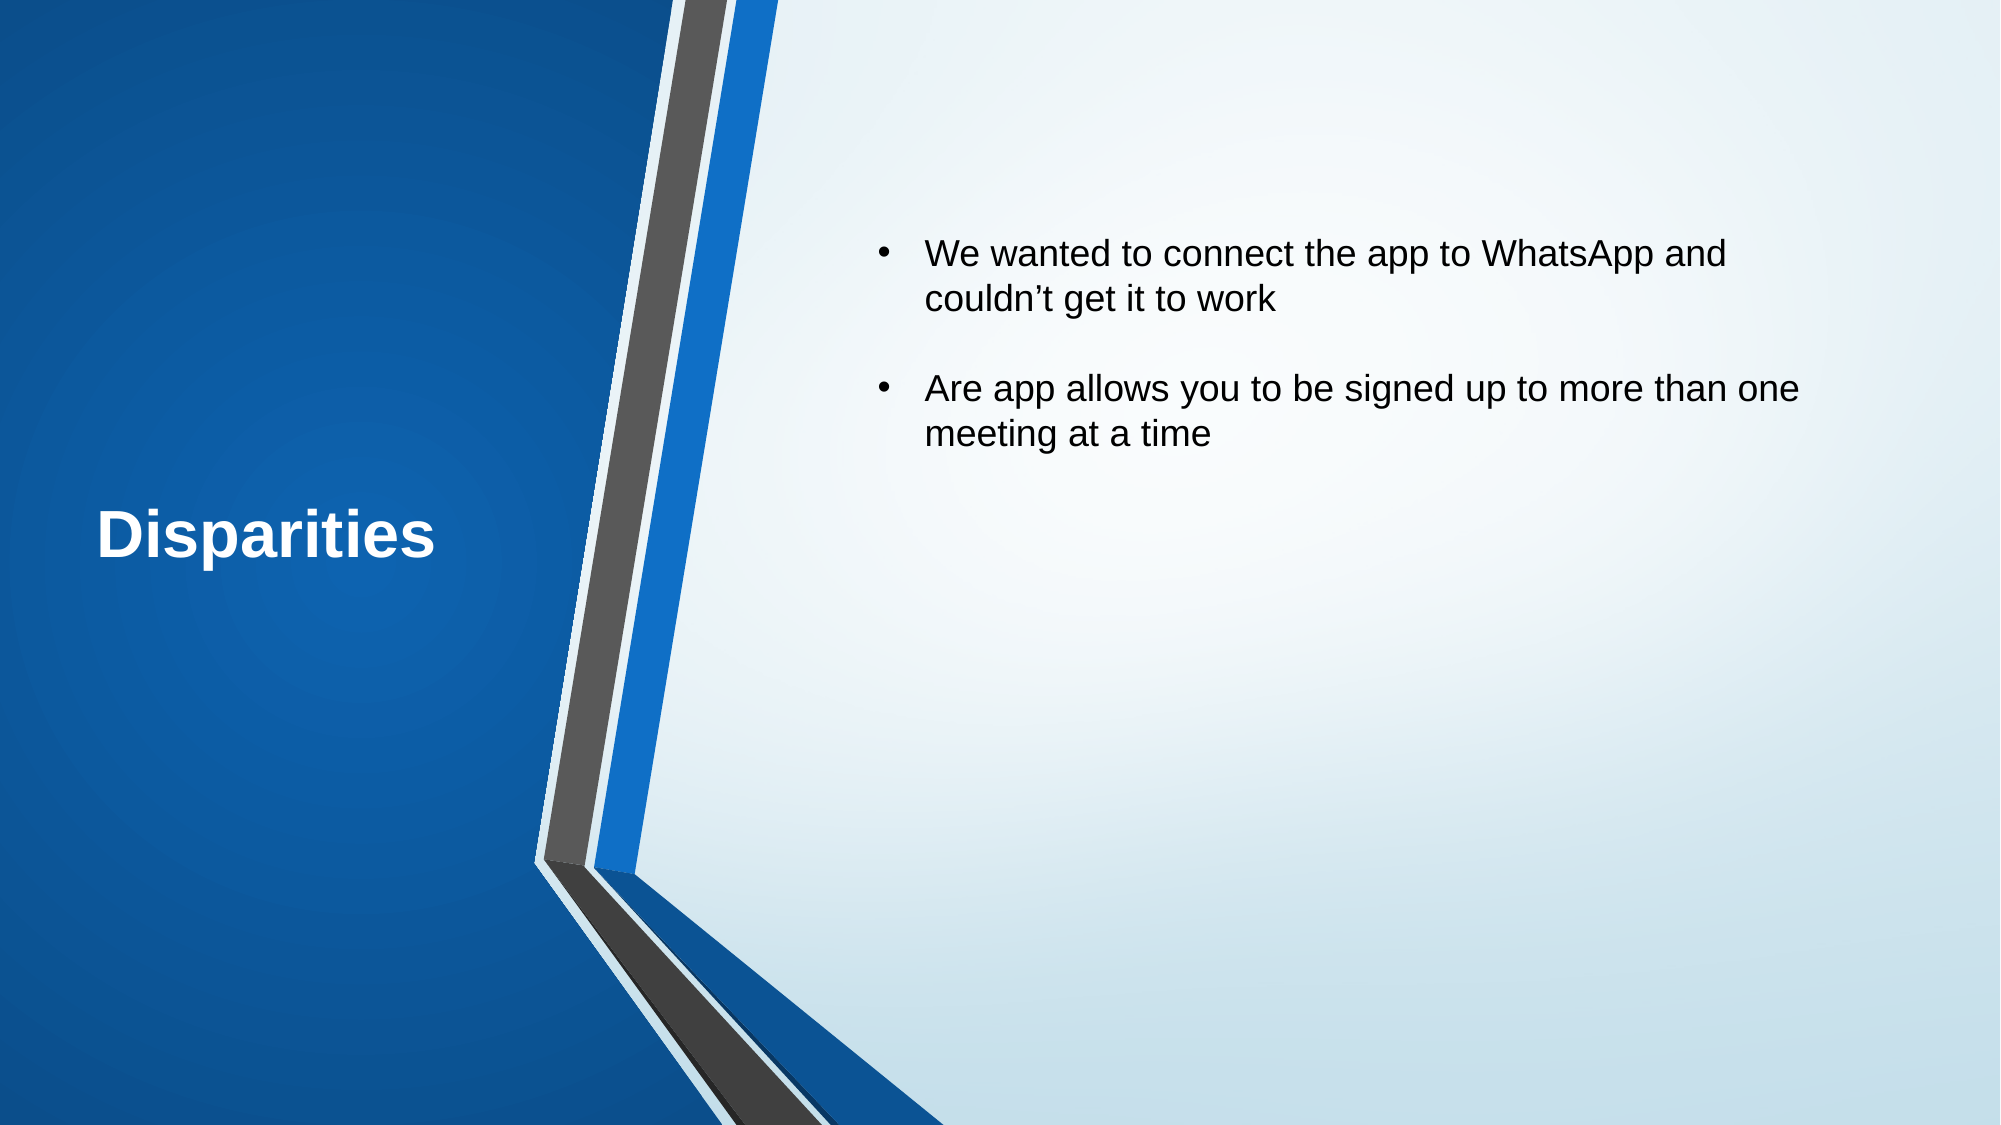

Disparities
We wanted to connect the app to WhatsApp and couldn’t get it to work

Are app allows you to be signed up to more than one meeting at a time